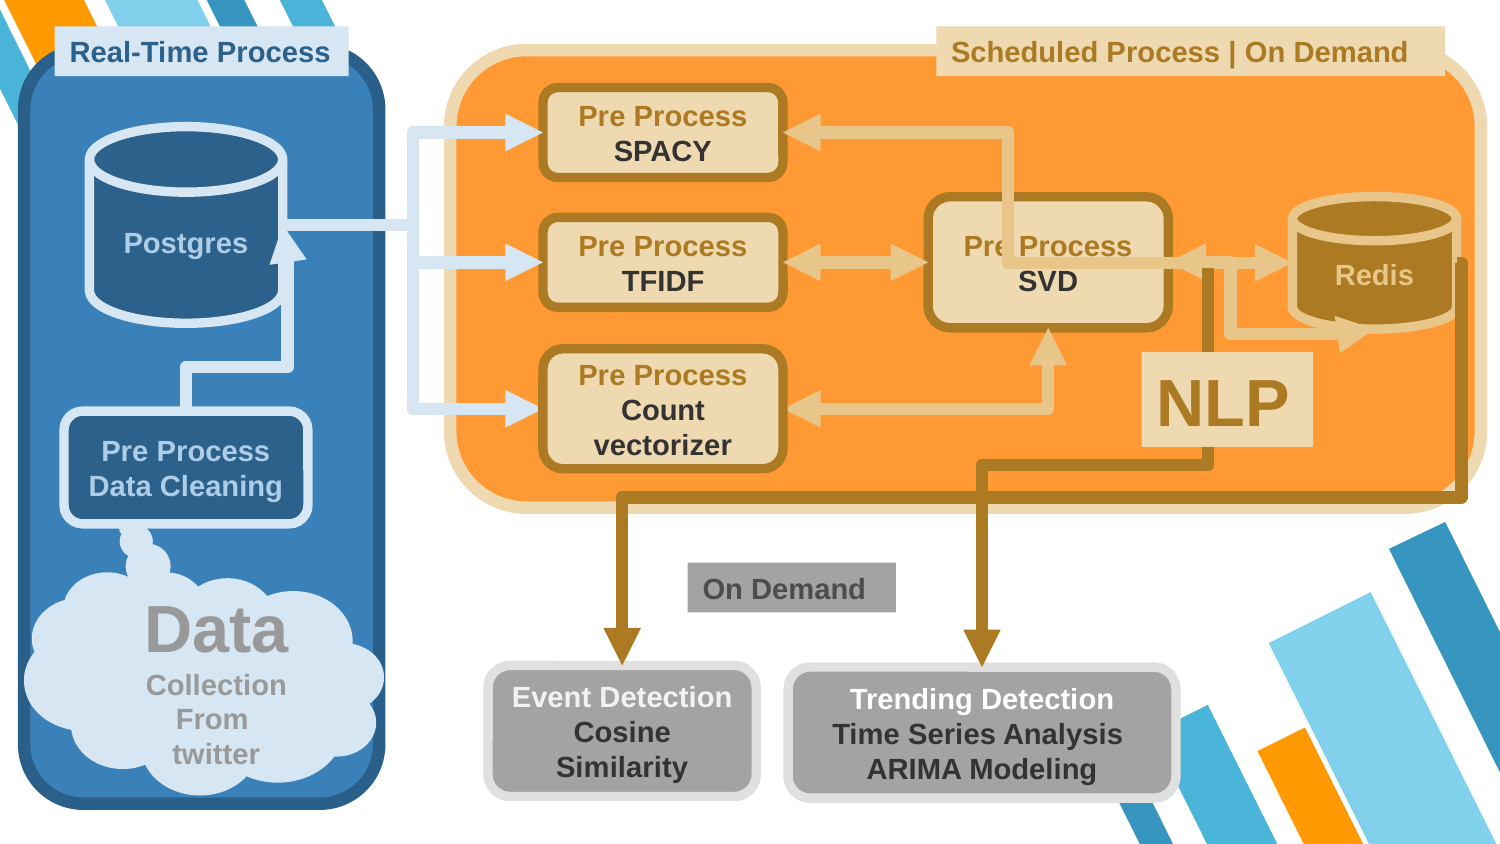

Real-Time Process
Scheduled Process | On Demand

Pre Process
SPACY
Postgres
Redis
Pre Process
SVD
Pre Process
TFIDF
Pre Process
Count vectorizer
NLP
Pre Process
Data Cleaning
On Demand
Data Collection From
twitter
Event Detection
Cosine Similarity
Trending Detection
Time Series Analysis
ARIMA Modeling